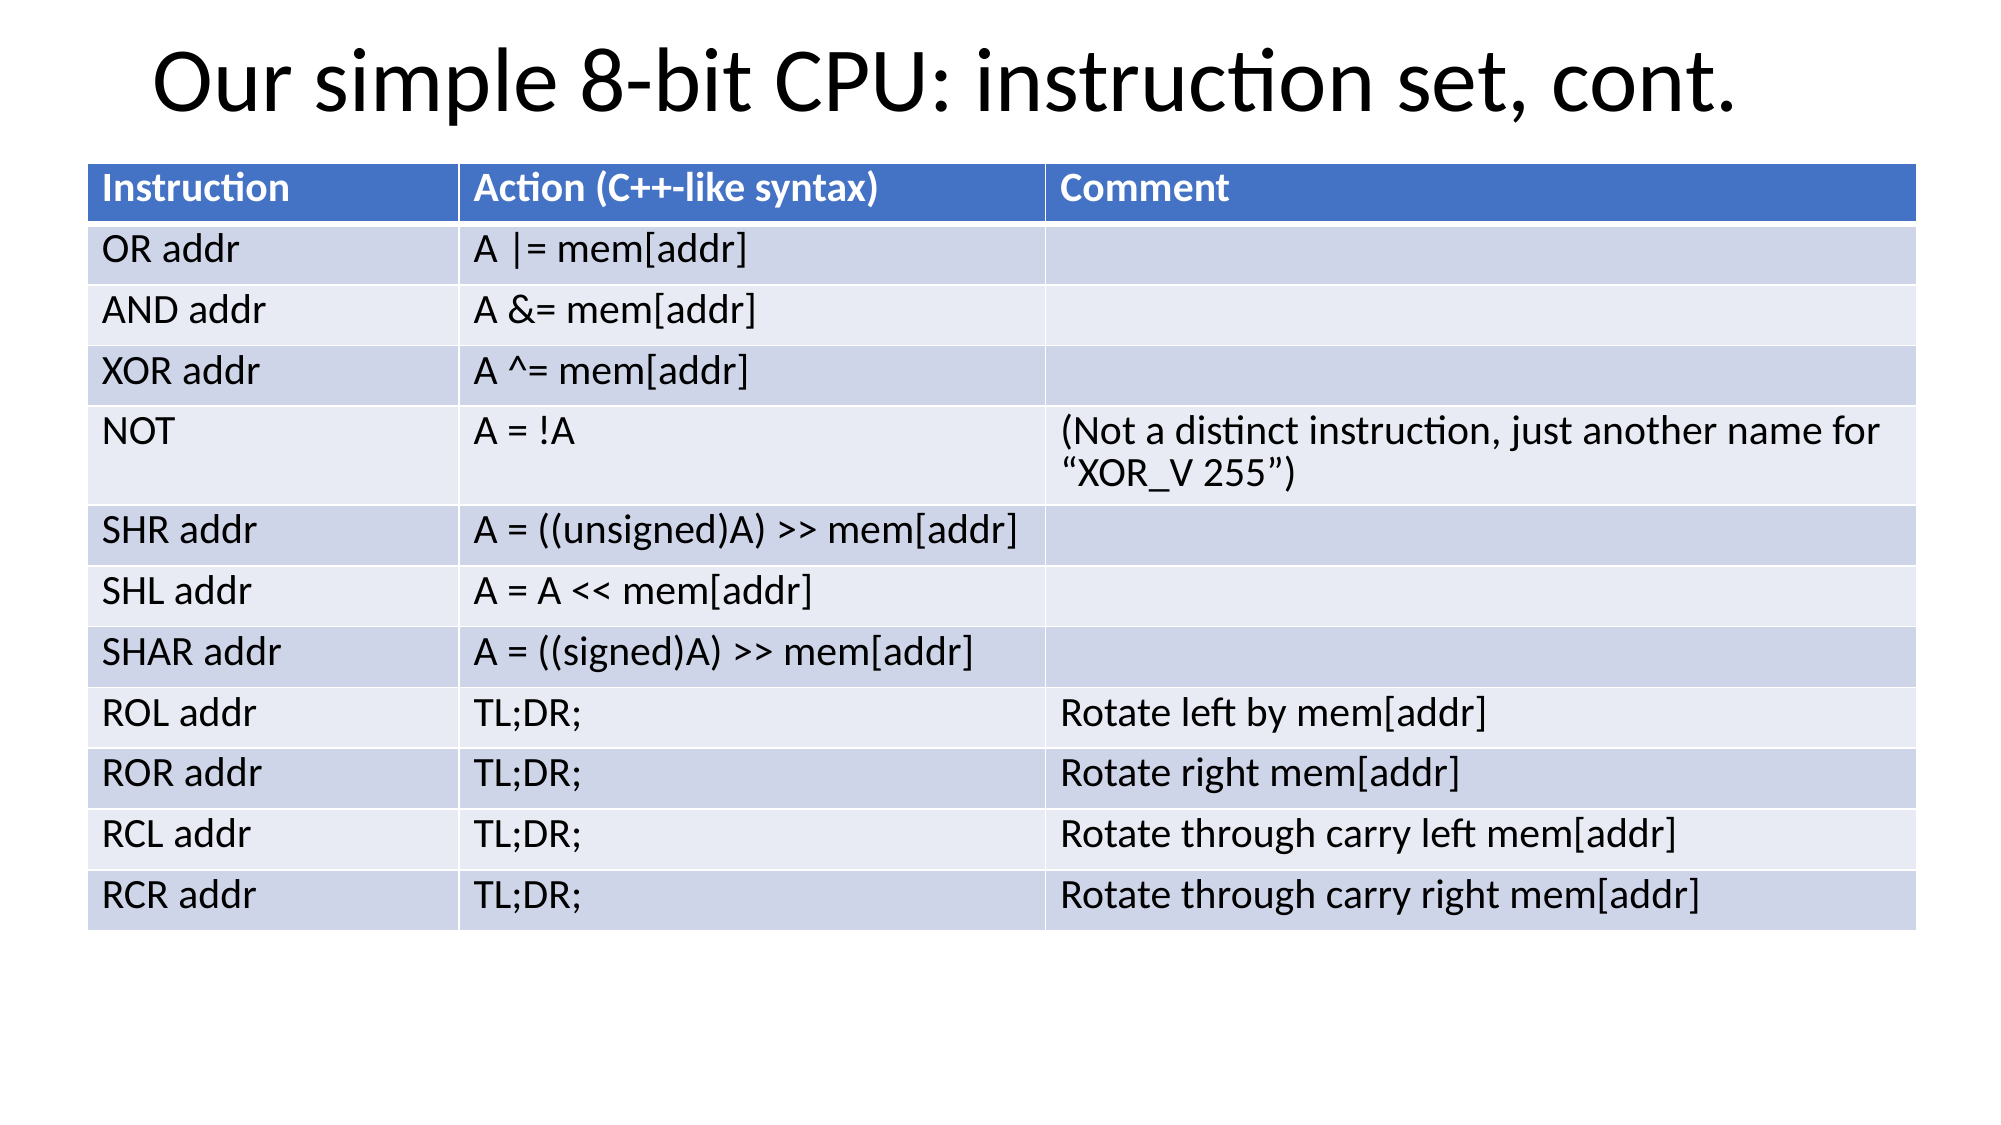

# Our simple 8-bit CPU: instruction set, cont.
| Instruction | Action (C++-like syntax) | Comment |
| --- | --- | --- |
| OR addr | A |= mem[addr] |  |
| AND addr | A &= mem[addr] |  |
| XOR addr | A ^= mem[addr] |  |
| NOT | A = !A | (Not a distinct instruction, just another name for “XOR\_V 255”) |
| SHR addr | A = ((unsigned)A) >> mem[addr] |  |
| SHL addr | A = A << mem[addr] |  |
| SHAR addr | A = ((signed)A) >> mem[addr] |  |
| ROL addr | TL;DR; | Rotate left by mem[addr] |
| ROR addr | TL;DR; | Rotate right mem[addr] |
| RCL addr | TL;DR; | Rotate through carry left mem[addr] |
| RCR addr | TL;DR; | Rotate through carry right mem[addr] |